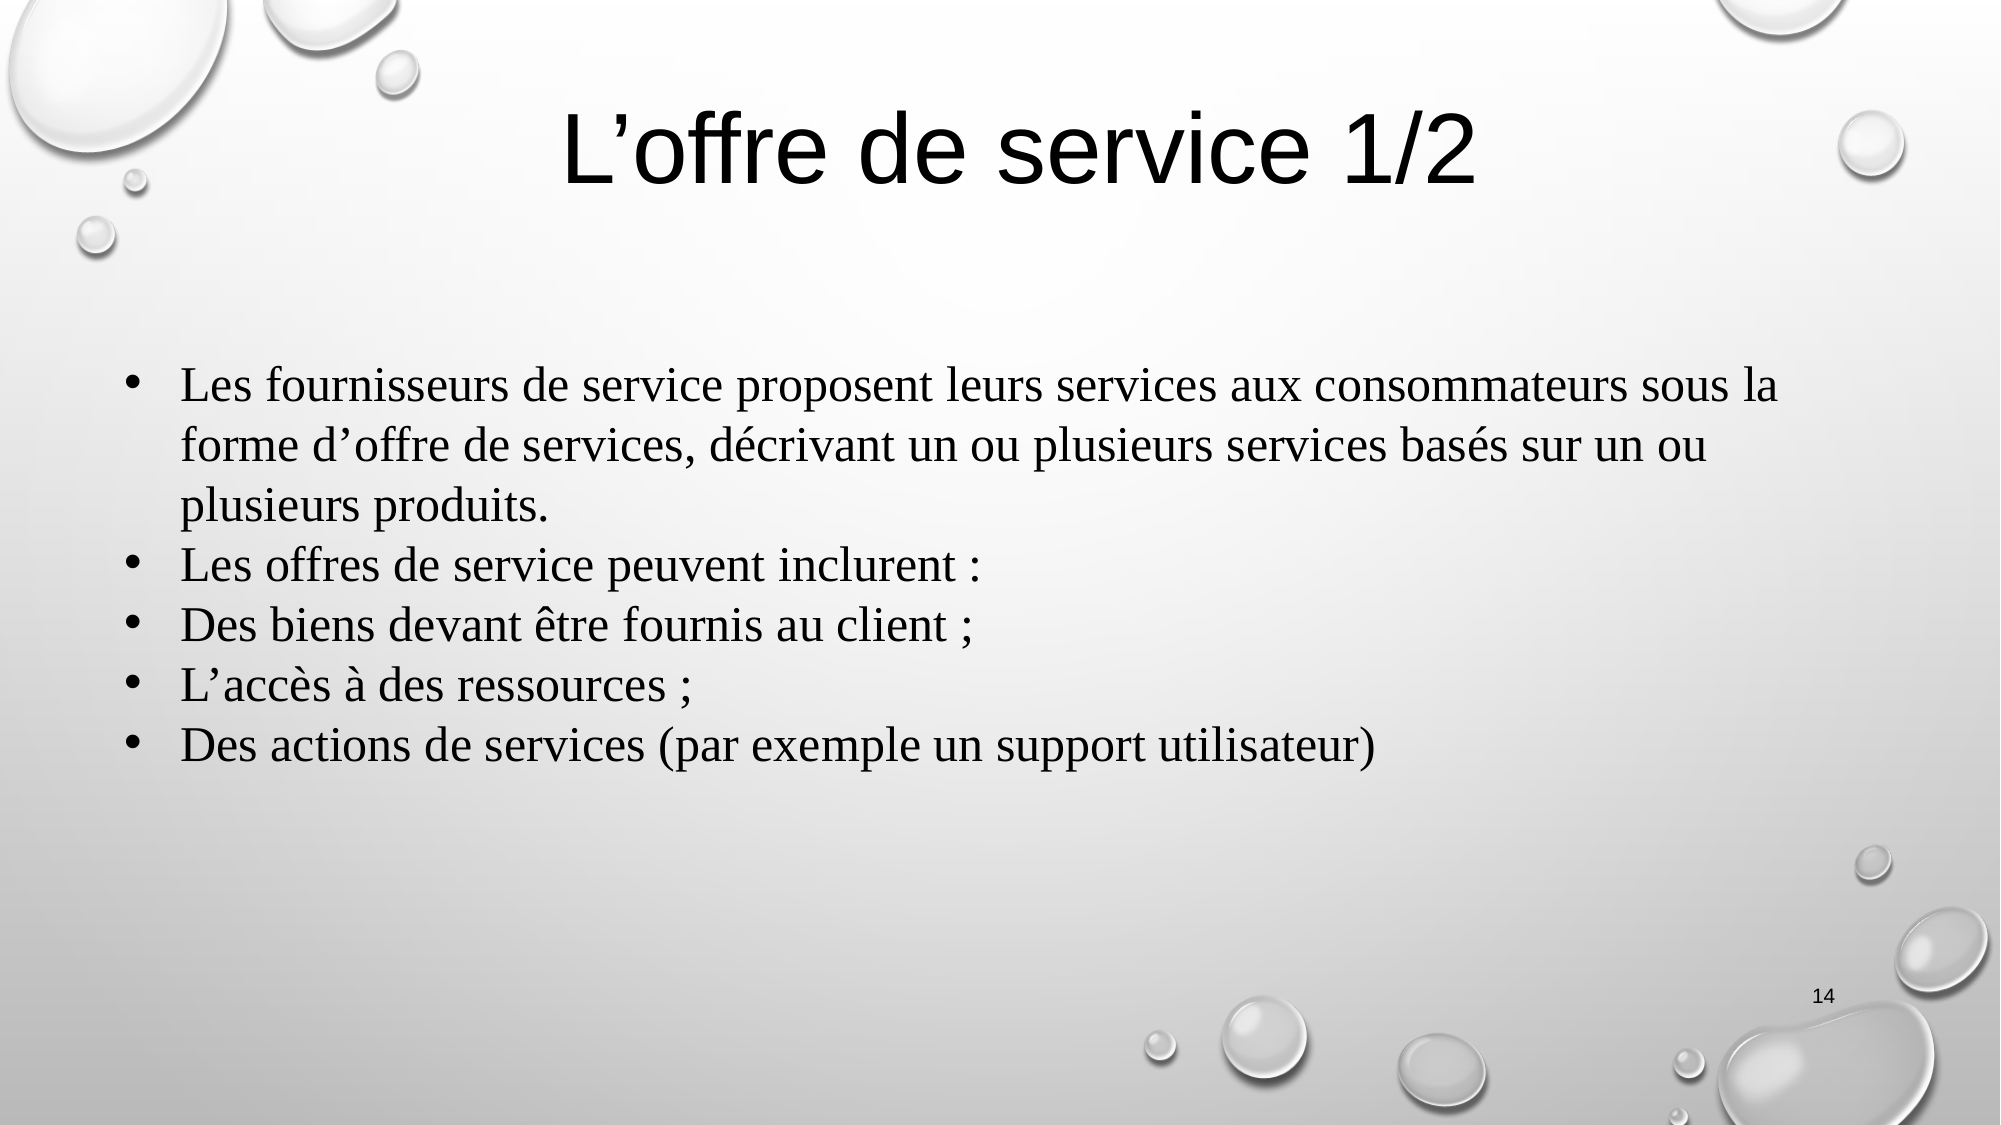

L’offre de service 1/2
Les fournisseurs de service proposent leurs services aux consommateurs sous la forme d’offre de services, décrivant un ou plusieurs services basés sur un ou plusieurs produits.
Les offres de service peuvent inclurent :
Des biens devant être fournis au client ;
L’accès à des ressources ;
Des actions de services (par exemple un support utilisateur)
14